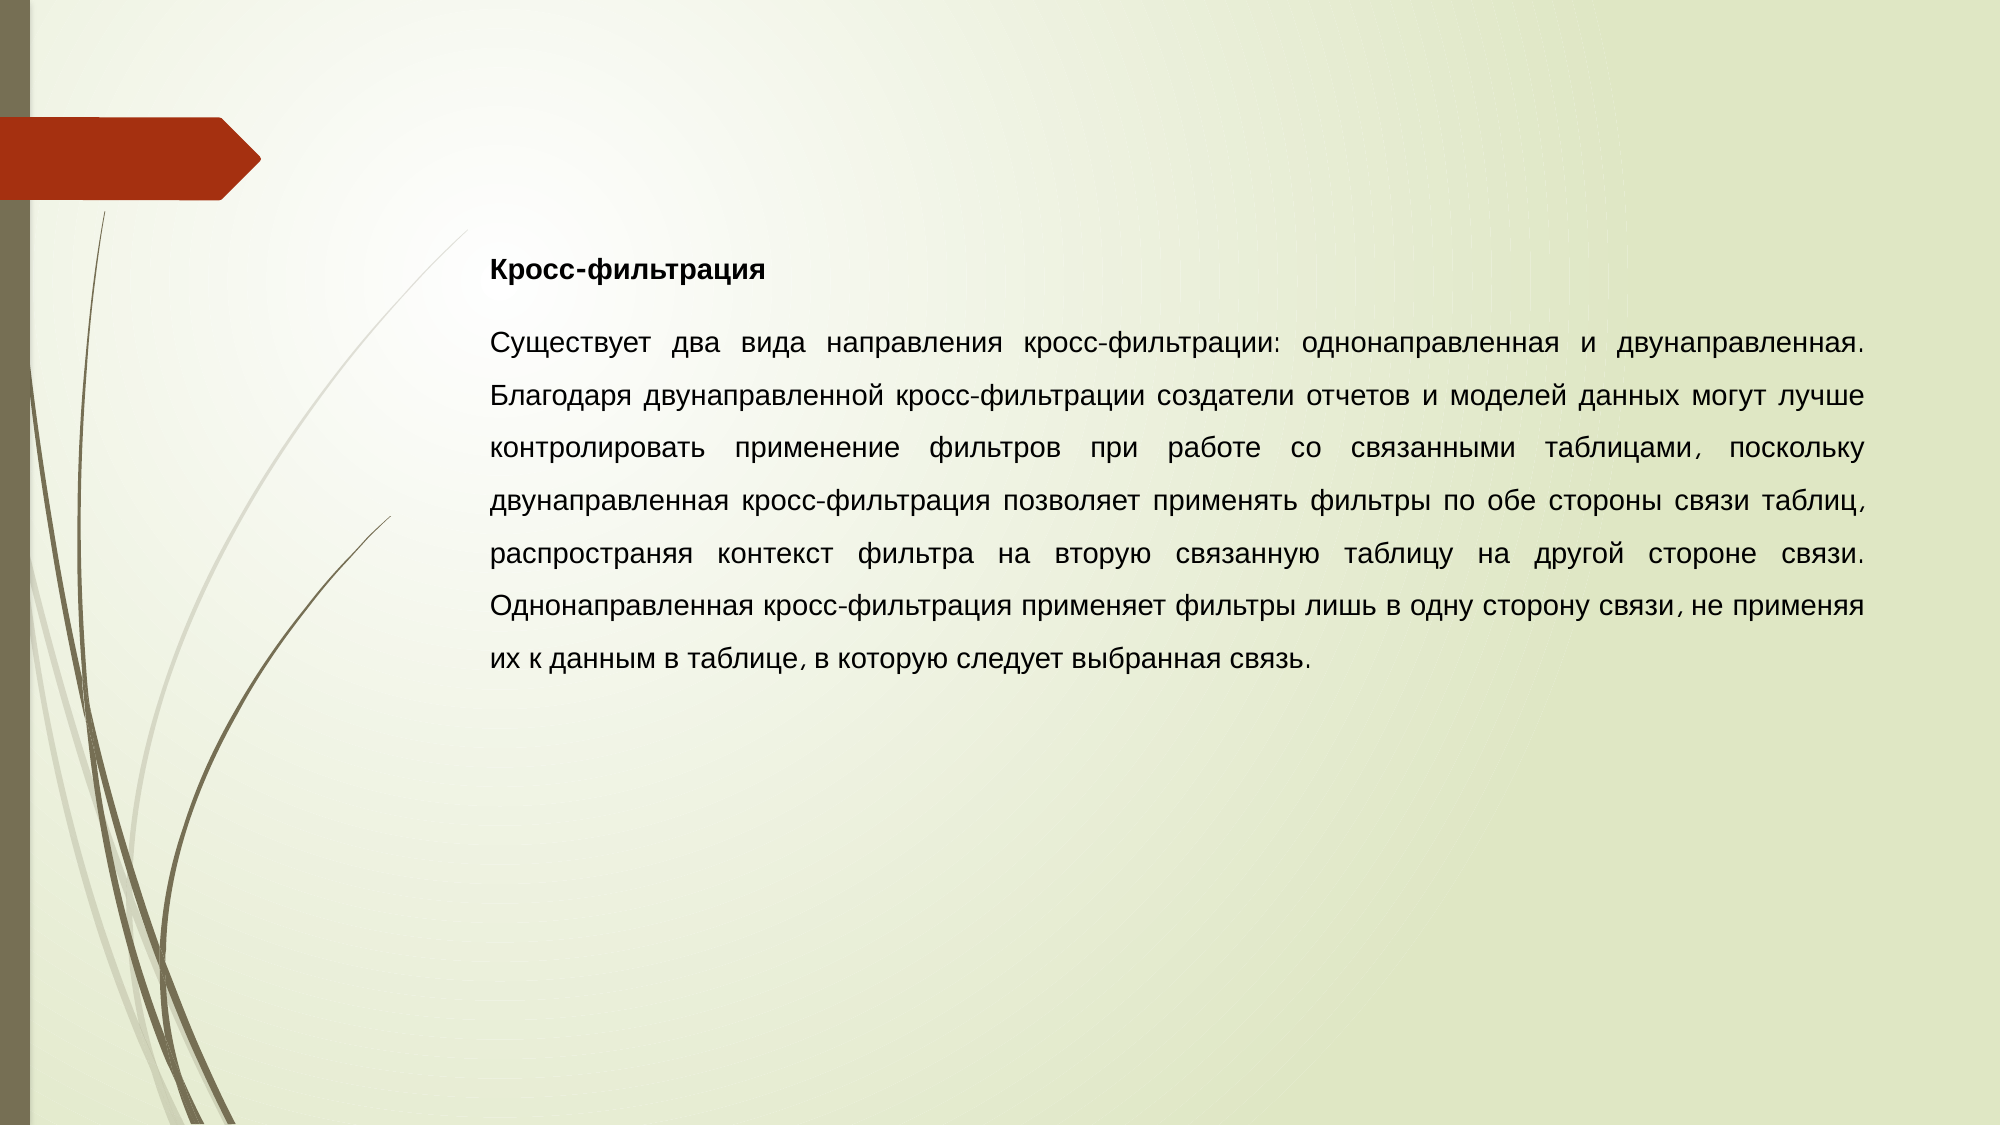

Кросс-фильтрация
Существует два вида направления кросс-фильтрации: однонаправленная и двунаправленная. Благодаря двунаправленной кросс-фильтрации создатели отчетов и моделей данных могут лучше контролировать применение фильтров при работе со связанными таблицами, поскольку двунаправленная кросс-фильтрация позволяет применять фильтры по обе стороны связи таблиц, распространяя контекст фильтра на вторую связанную таблицу на другой стороне связи. Однонаправленная кросс-фильтрация применяет фильтры лишь в одну сторону связи, не применяя их к данным в таблице, в которую следует выбранная связь.